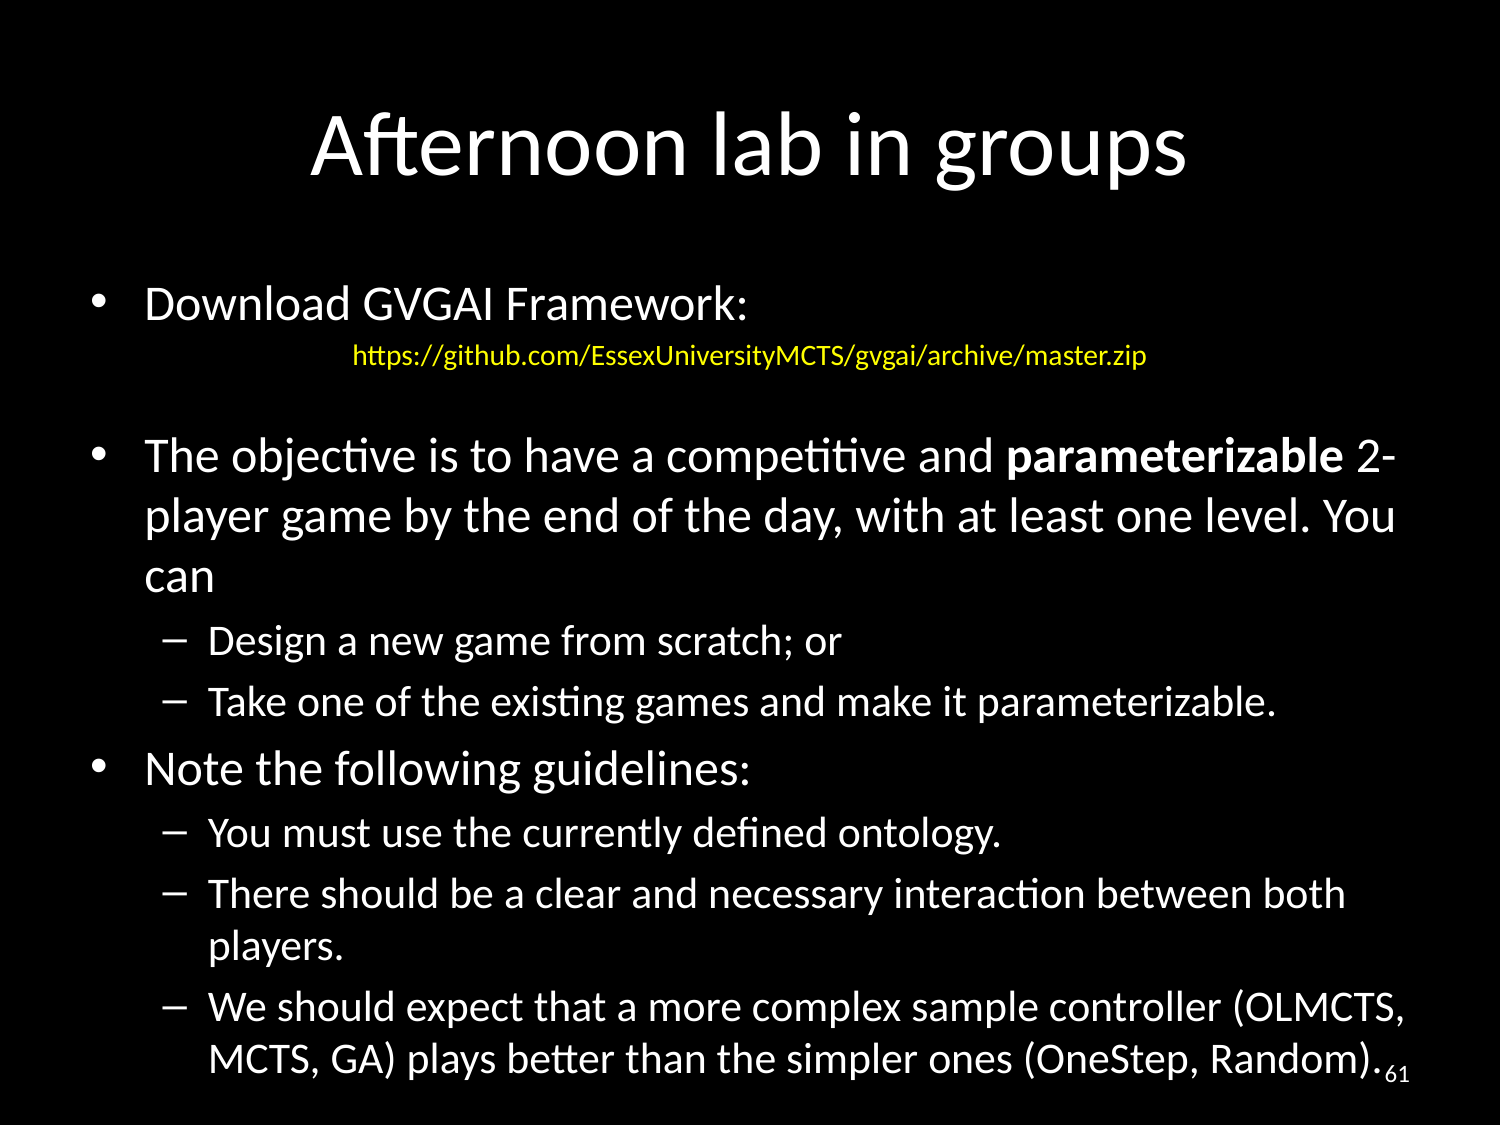

# Afternoon lab in groups
Download GVGAI Framework:
https://github.com/EssexUniversityMCTS/gvgai/archive/master.zip

The objective is to have a competitive and parameterizable 2-player game by the end of the day, with at least one level. You can
Design a new game from scratch; or
Take one of the existing games and make it parameterizable.
Note the following guidelines:
You must use the currently defined ontology.
There should be a clear and necessary interaction between both players.
We should expect that a more complex sample controller (OLMCTS, MCTS, GA) plays better than the simpler ones (OneStep, Random).

61